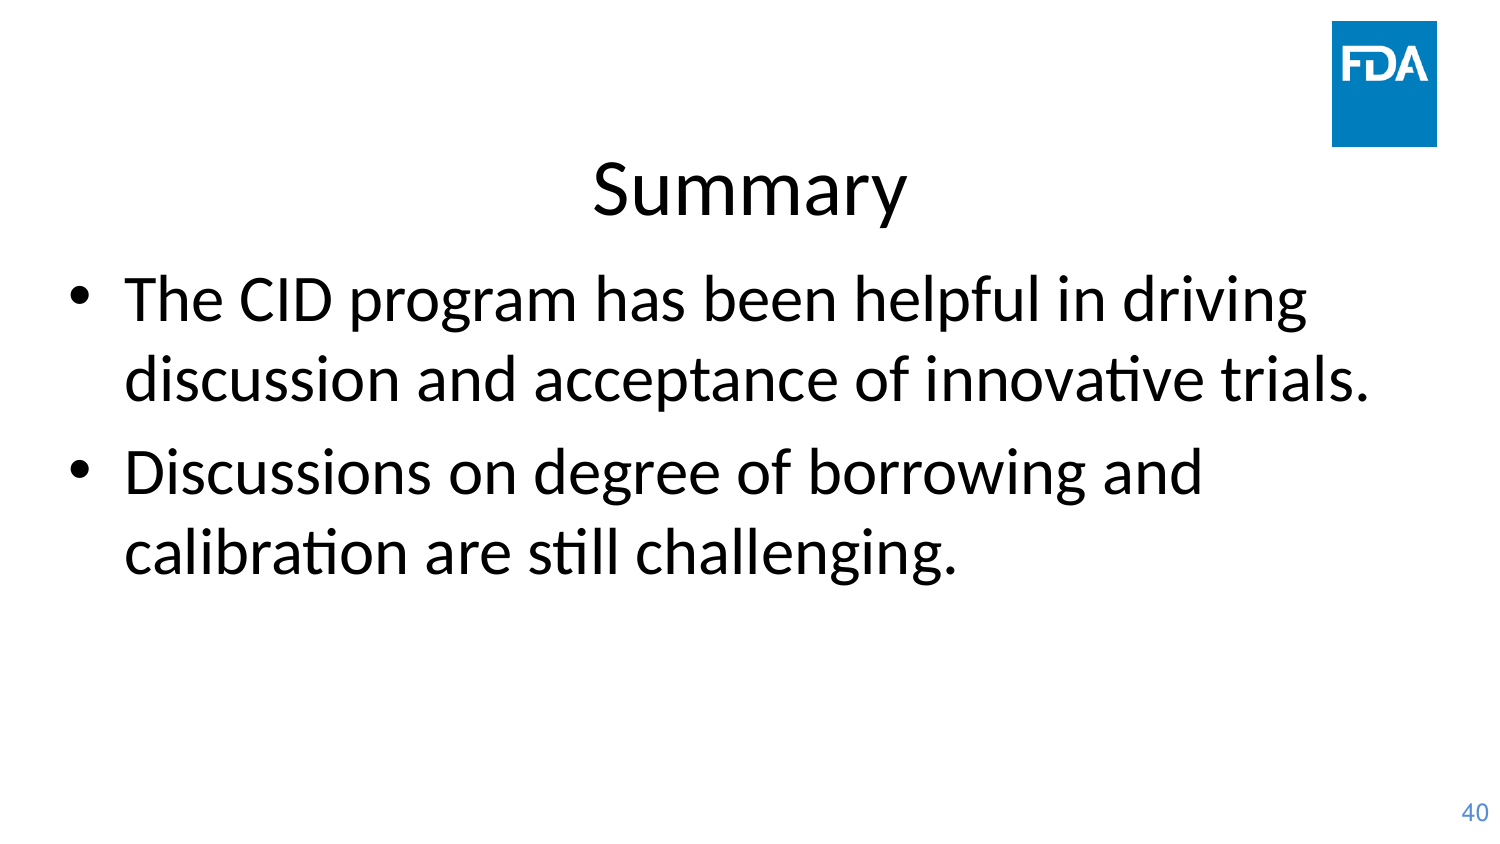

# Summary
The CID program has been helpful in driving discussion and acceptance of innovative trials.
Discussions on degree of borrowing and calibration are still challenging.